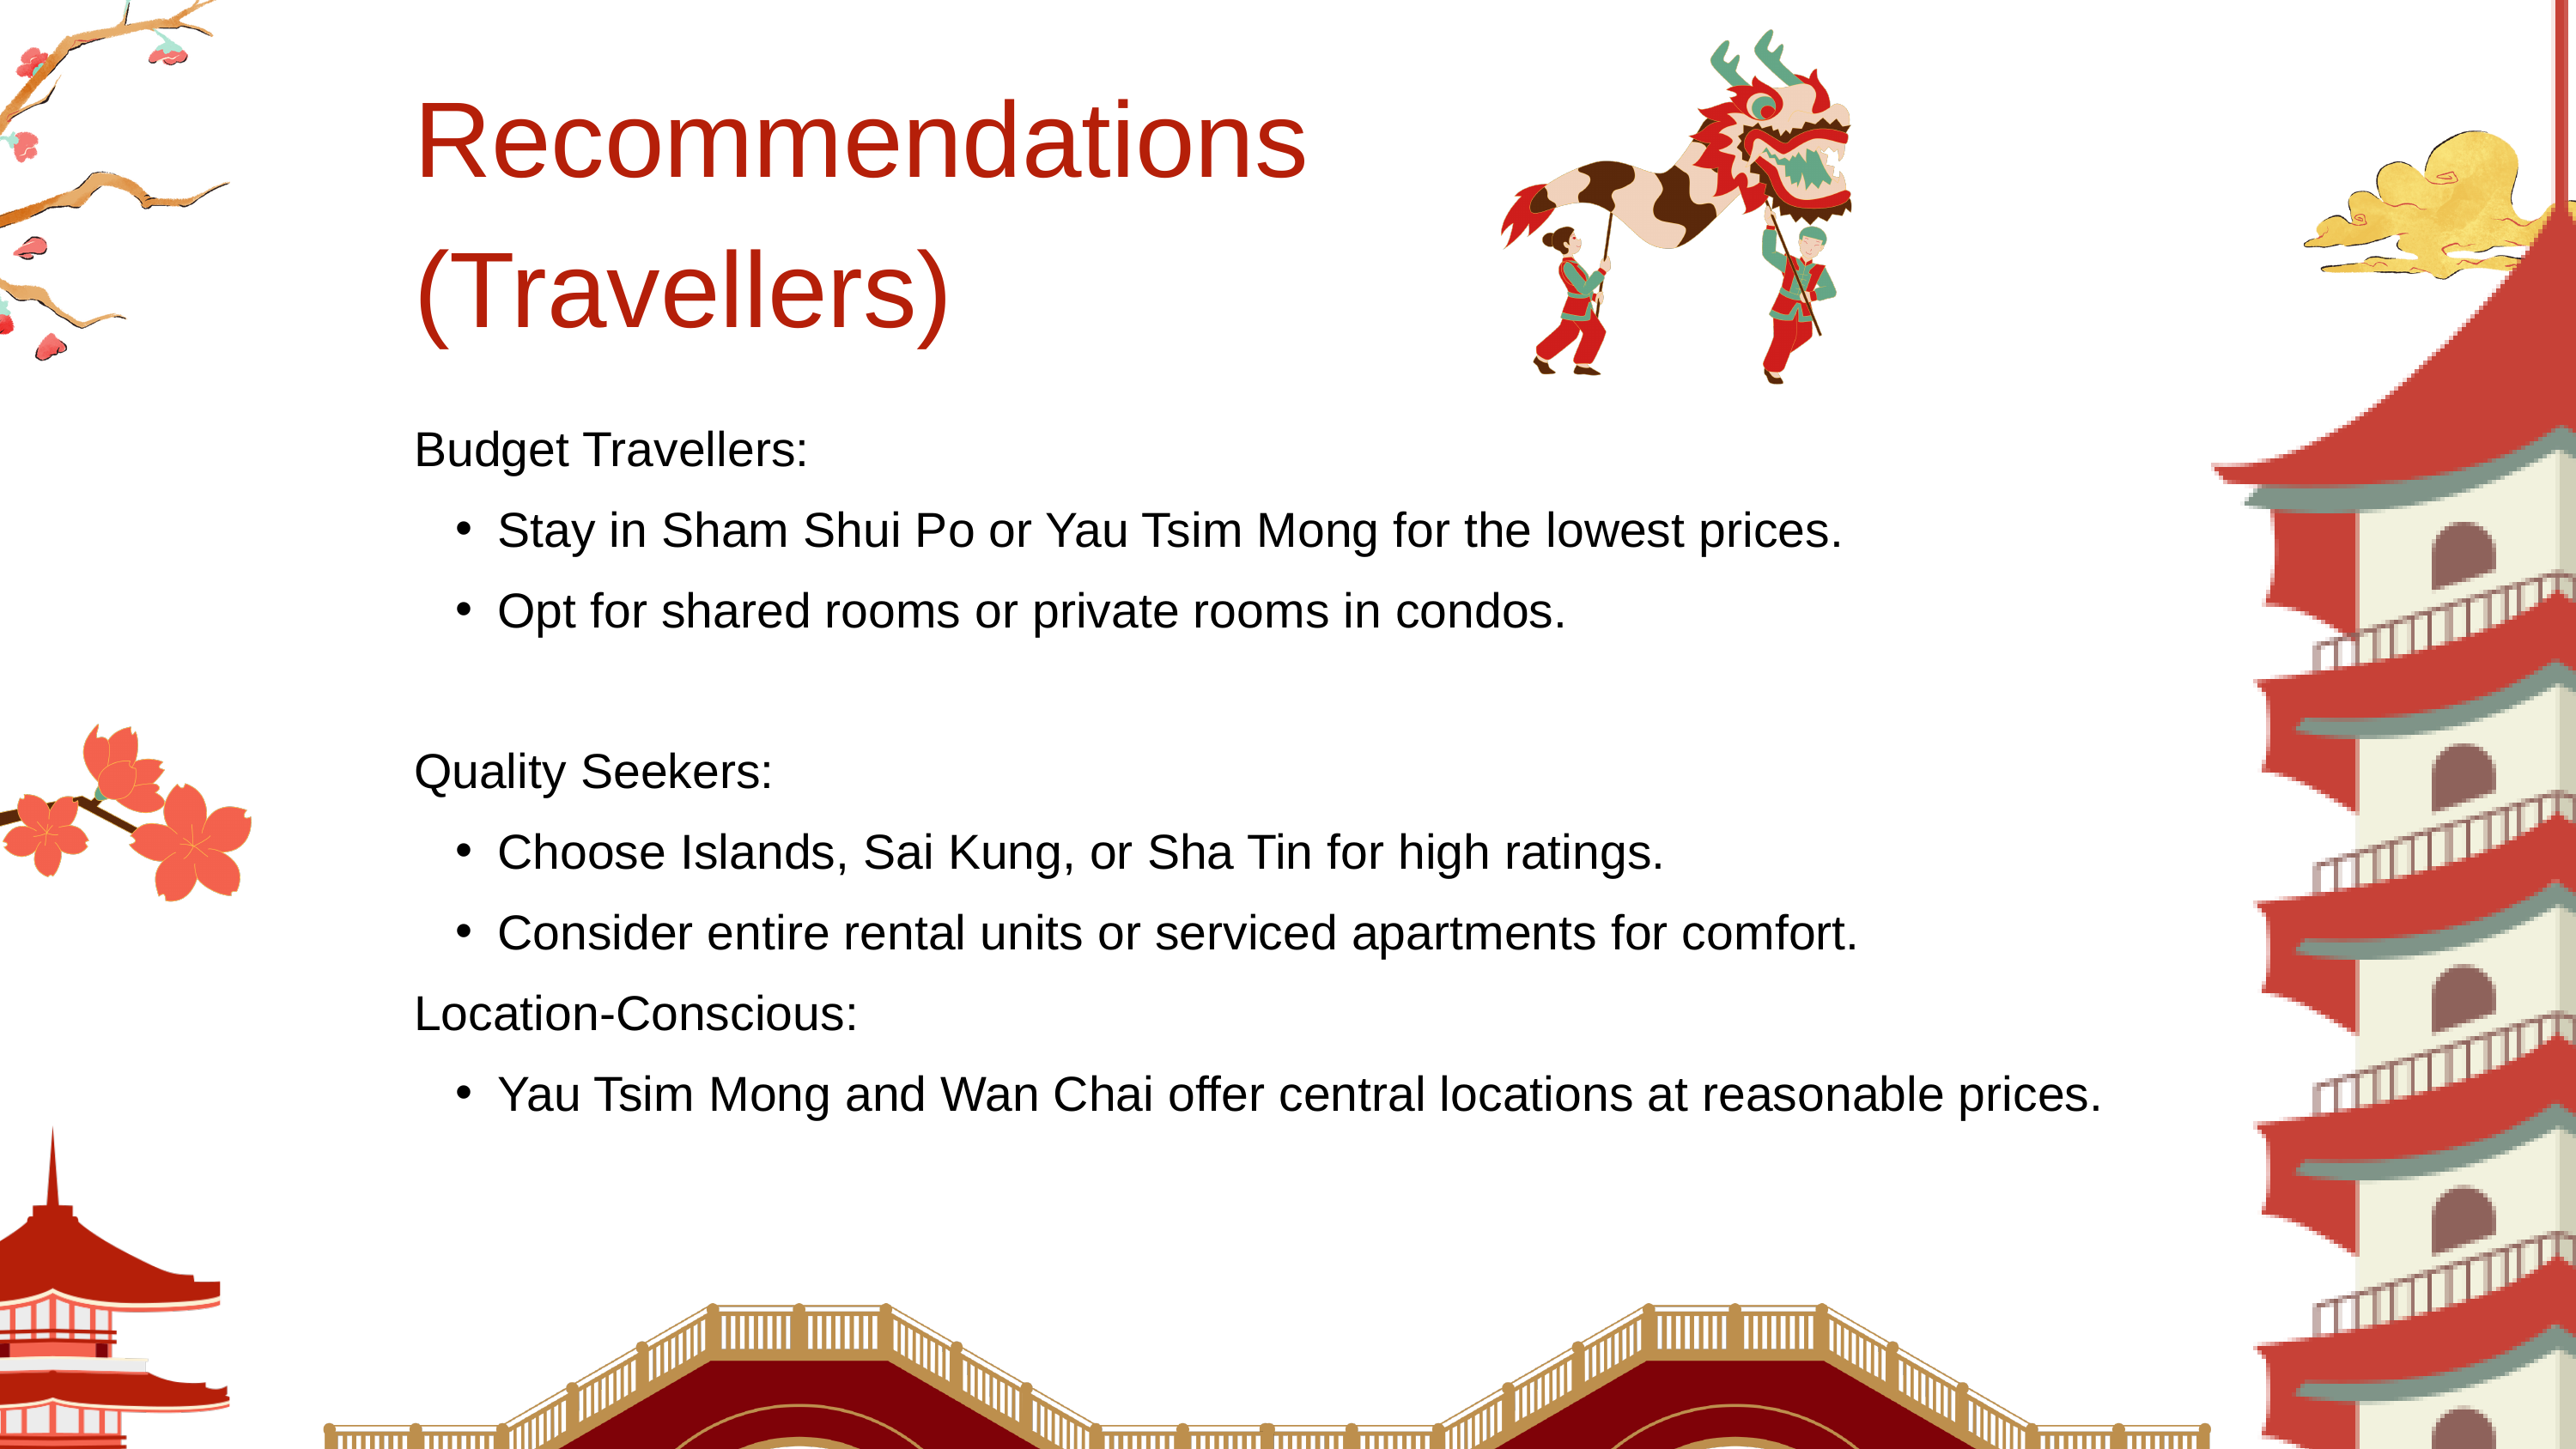

Recommendations
(Travellers)

Budget Travellers:
Stay in Sham Shui Po or Yau Tsim Mong for the lowest prices.
Opt for shared rooms or private rooms in condos.

Quality Seekers:
Choose Islands, Sai Kung, or Sha Tin for high ratings.
Consider entire rental units or serviced apartments for comfort.
Location-Conscious:
Yau Tsim Mong and Wan Chai offer central locations at reasonable prices.